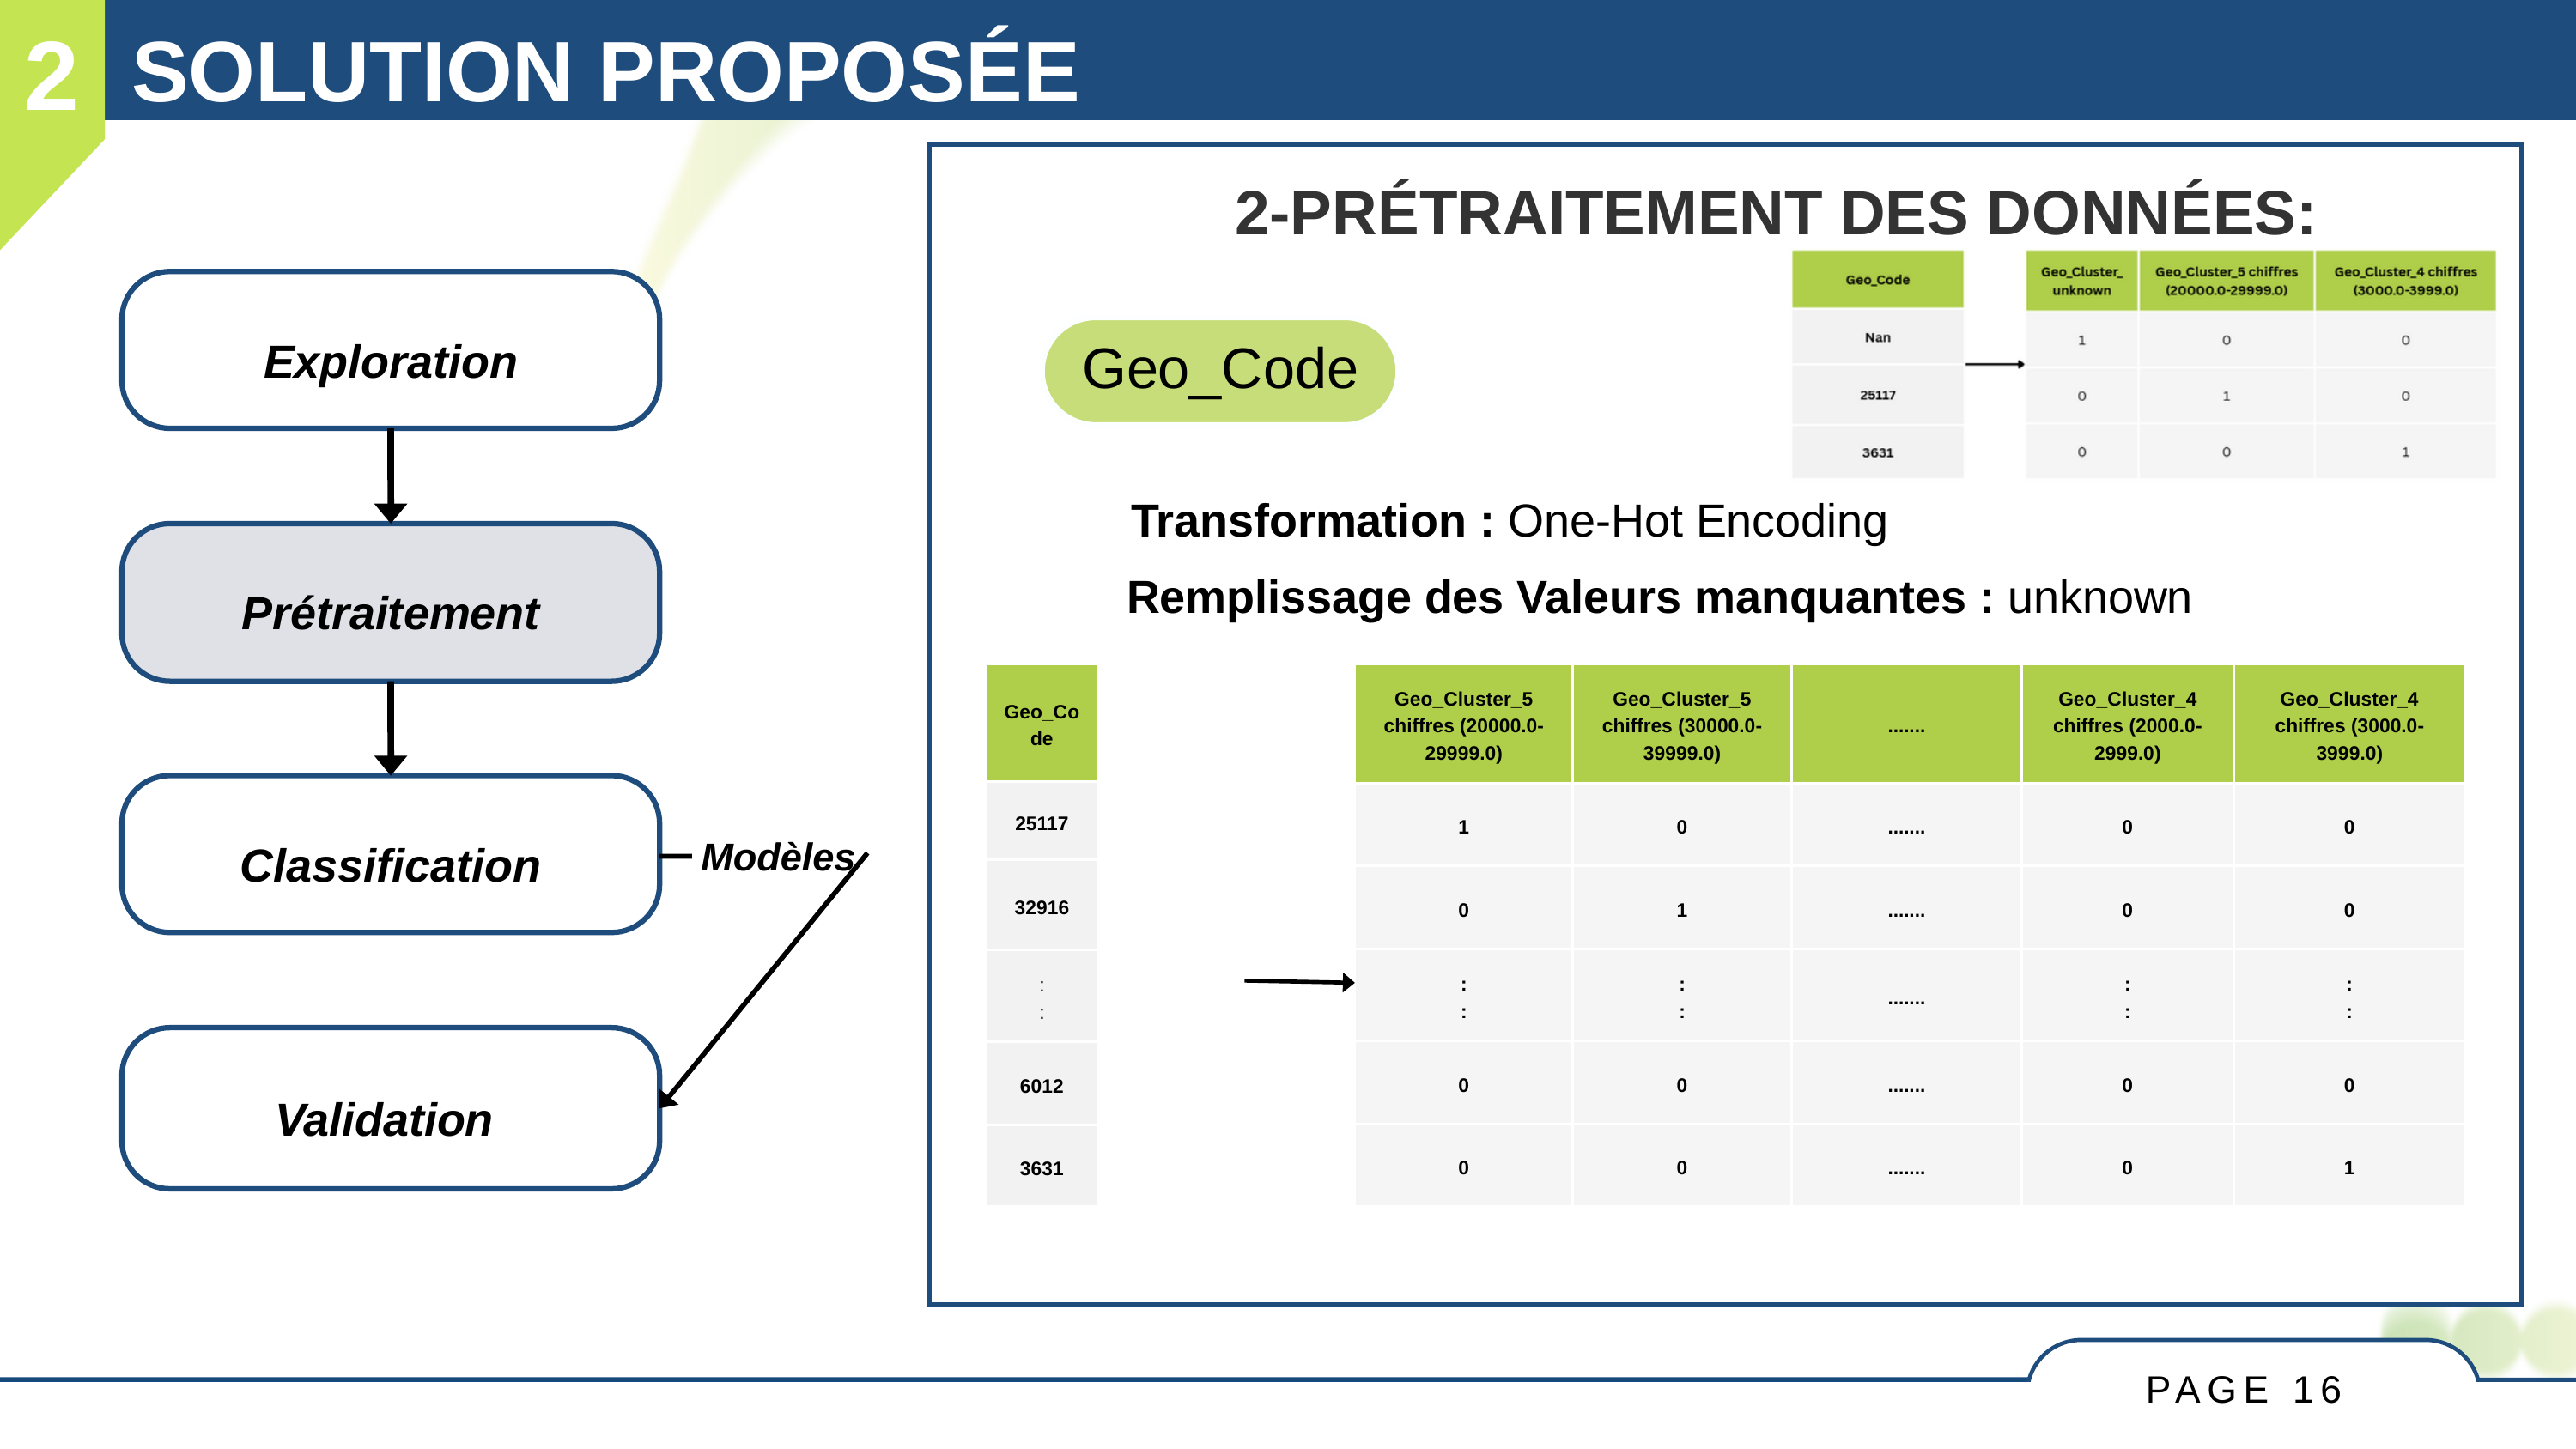

2

SOLUTION PROPOSÉE

2-PRÉTRAITEMENT DES DONNÉES:

Exploration

Prétraitement

  Modèles
Classification

Validation

Geo_Code

Transformation : One-Hot Encoding
Remplissage des Valeurs manquantes : unknown
| Geo\_Code |
| --- |
| 25117 |
| 32916 |
| : : |
| 6012 |
| 3631 |
| Geo\_Cluster\_5 chiffres (20000.0-29999.0) | Geo\_Cluster\_5 chiffres (30000.0-39999.0) | ....... | Geo\_Cluster\_4 chiffres (2000.0-2999.0) | Geo\_Cluster\_4 chiffres (3000.0-3999.0) |
| --- | --- | --- | --- | --- |
| 1 | 0 | ....... | 0 | 0 |
| 0 | 1 | ....... | 0 | 0 |
| : : | : : | ....... | : : | : : |
| 0 | 0 | ....... | 0 | 0 |
| 0 | 0 | ....... | 0 | 1 |

PAGE 16